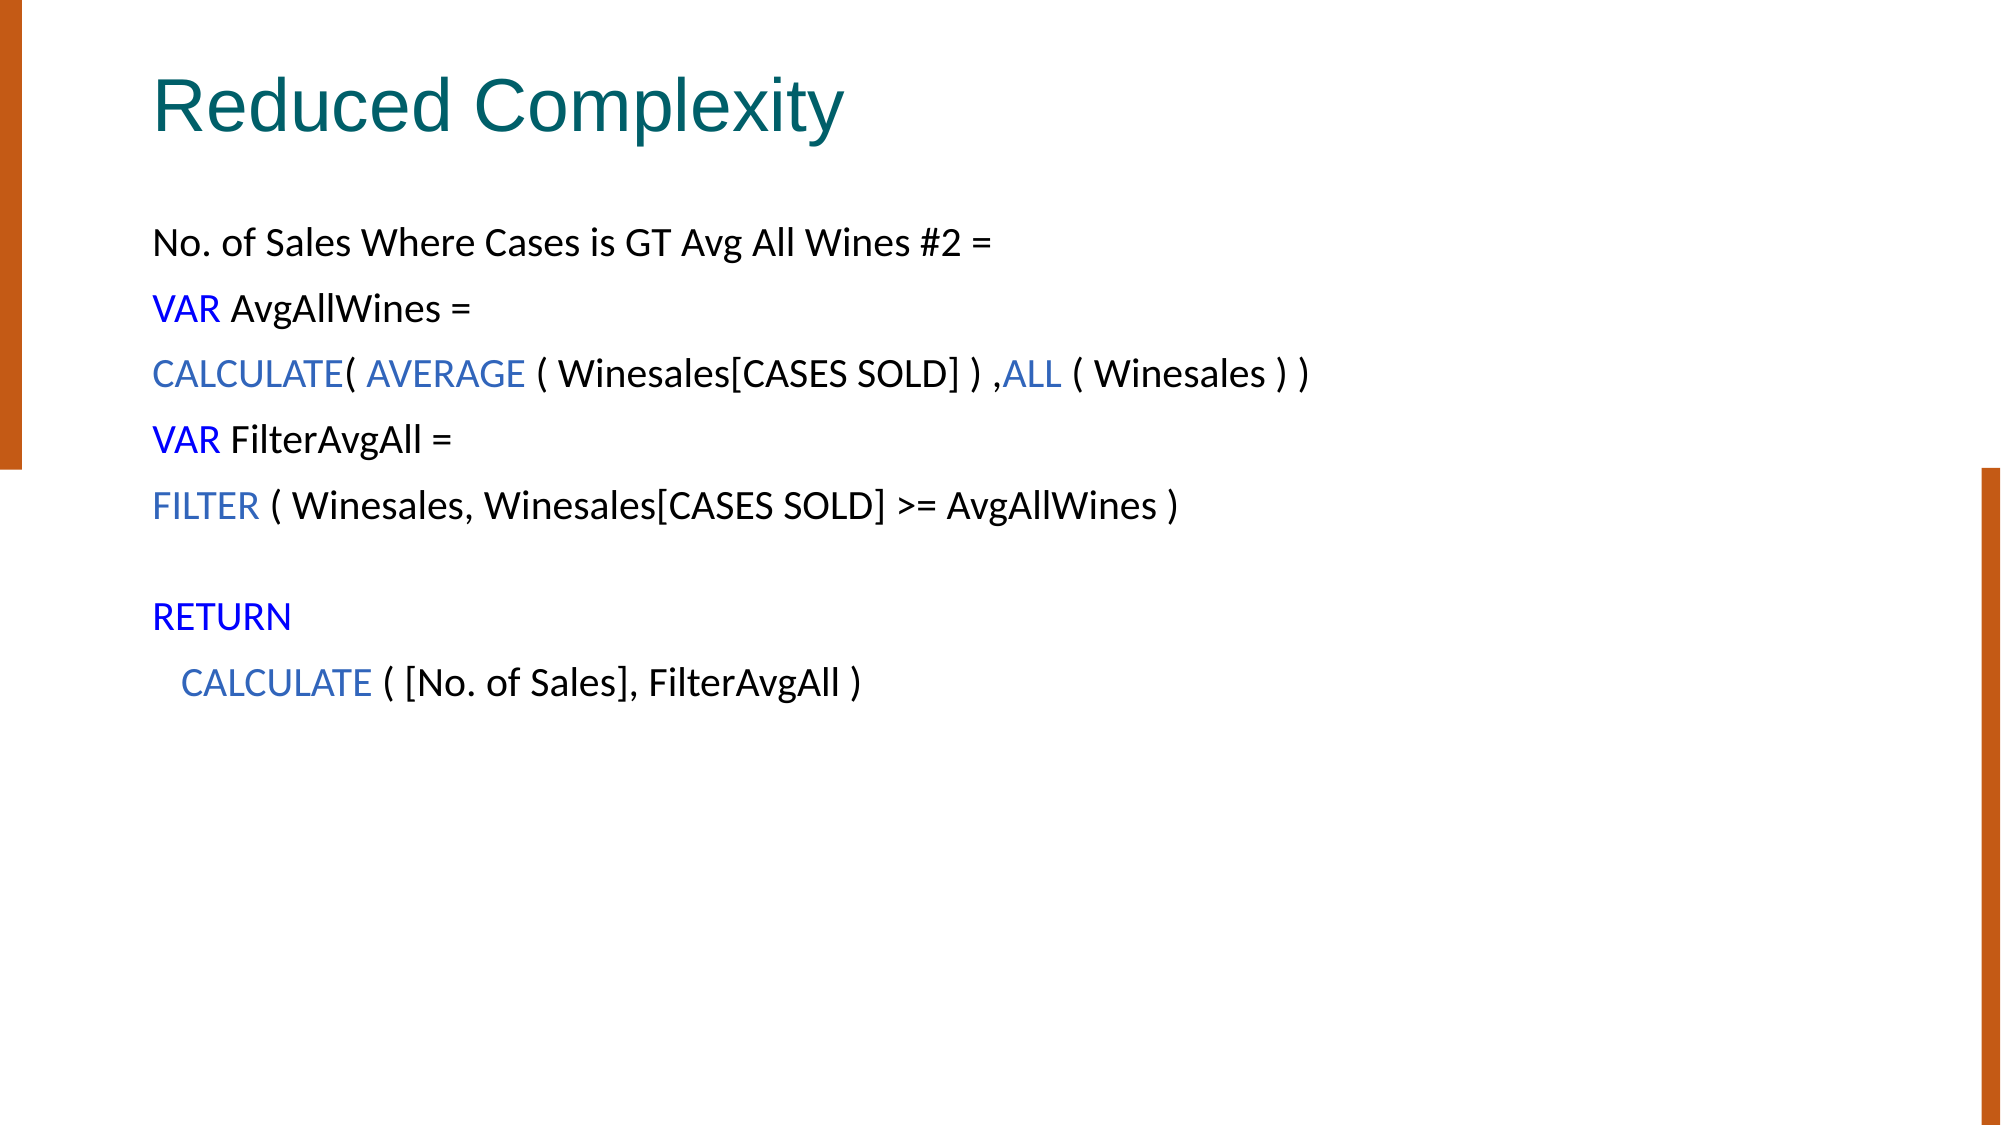

# Reduced Complexity
No. of Sales Where Cases is GT Avg All Wines #2 =
VAR AvgAllWines =
CALCULATE( AVERAGE ( Winesales[CASES SOLD] ) ,ALL ( Winesales ) )
VAR FilterAvgAll =
FILTER ( Winesales, Winesales[CASES SOLD] >= AvgAllWines )
RETURN
   CALCULATE ( [No. of Sales], FilterAvgAll )